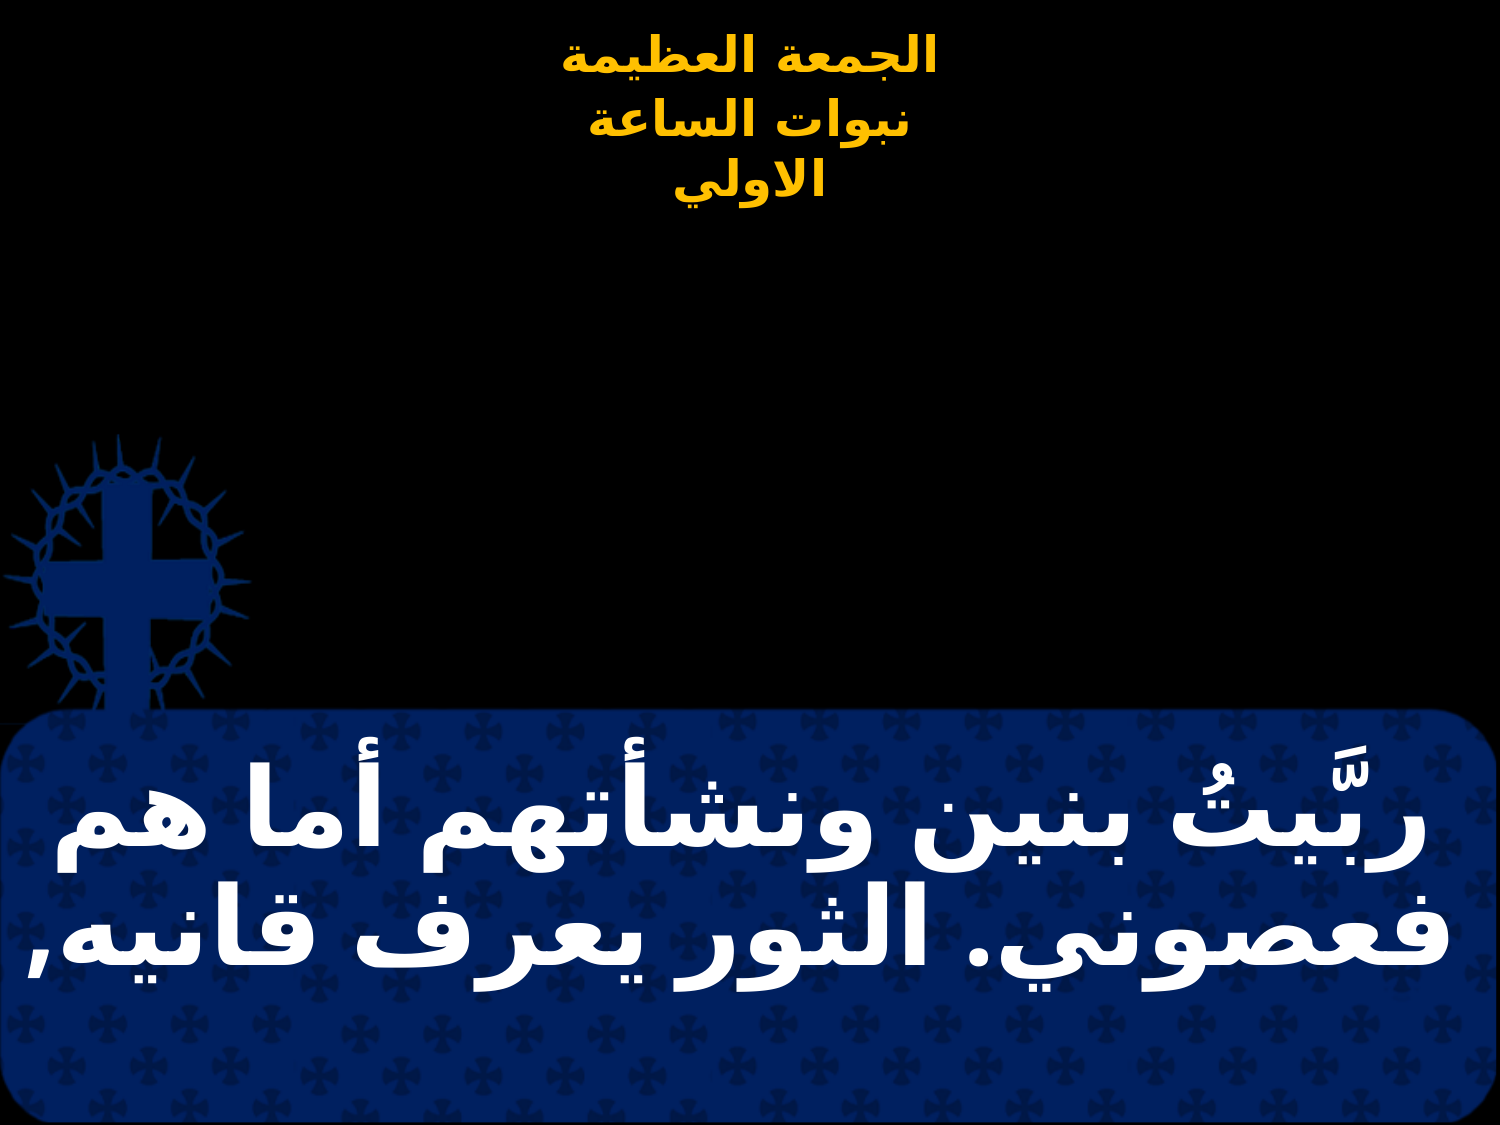

# ربَّيتُ بنين ونشأتهم أما هم فعصوني. الثور يعرف قانيه,